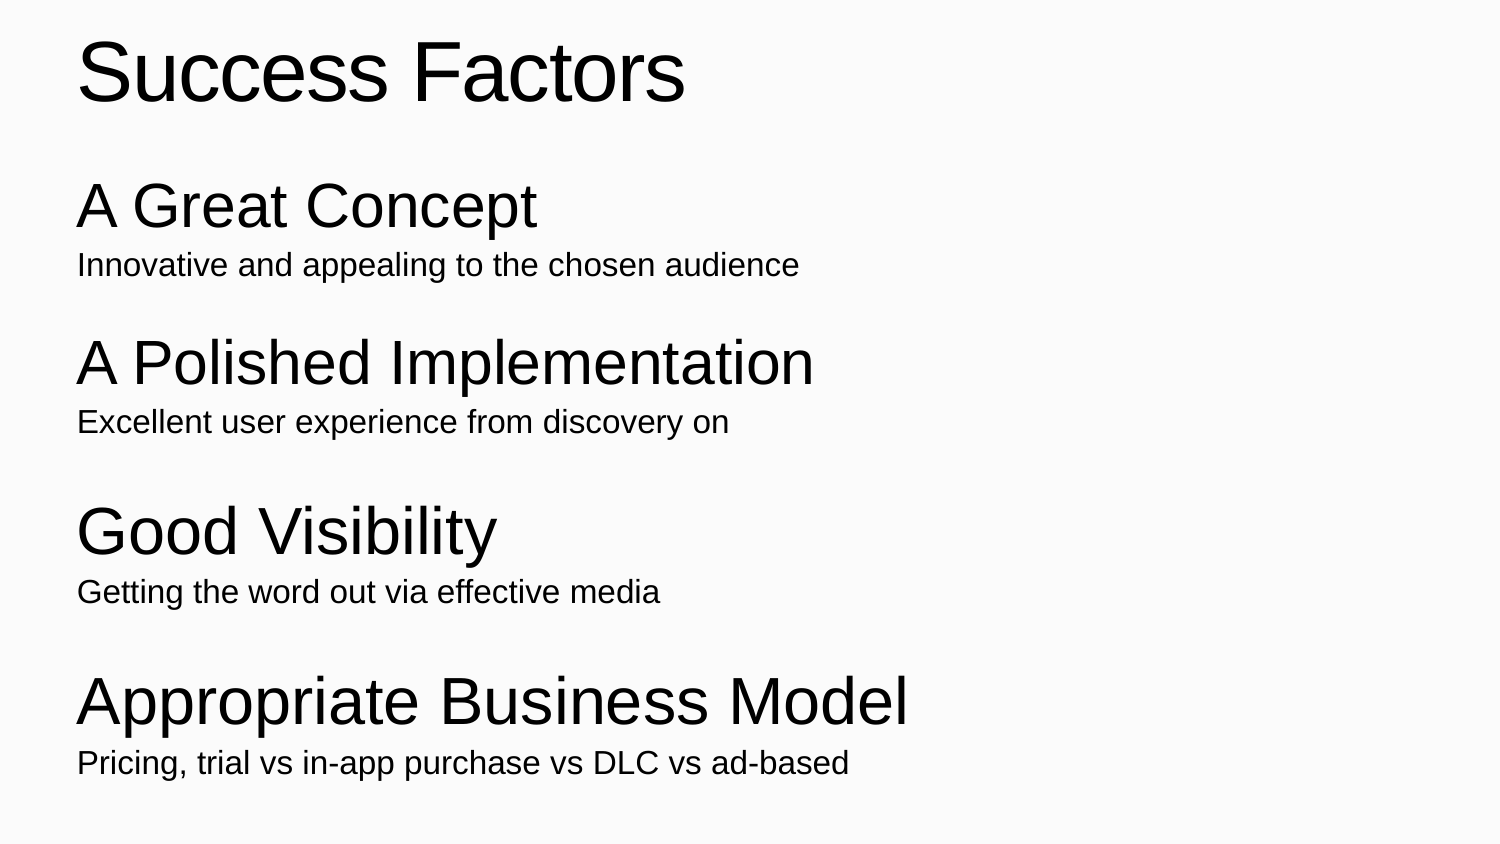

# Success Factors
A Great Concept
Innovative and appealing to the chosen audience

A Polished Implementation
Excellent user experience from discovery on

Good Visibility
Getting the word out via effective media

Appropriate Business Model
Pricing, trial vs in-app purchase vs DLC vs ad-based